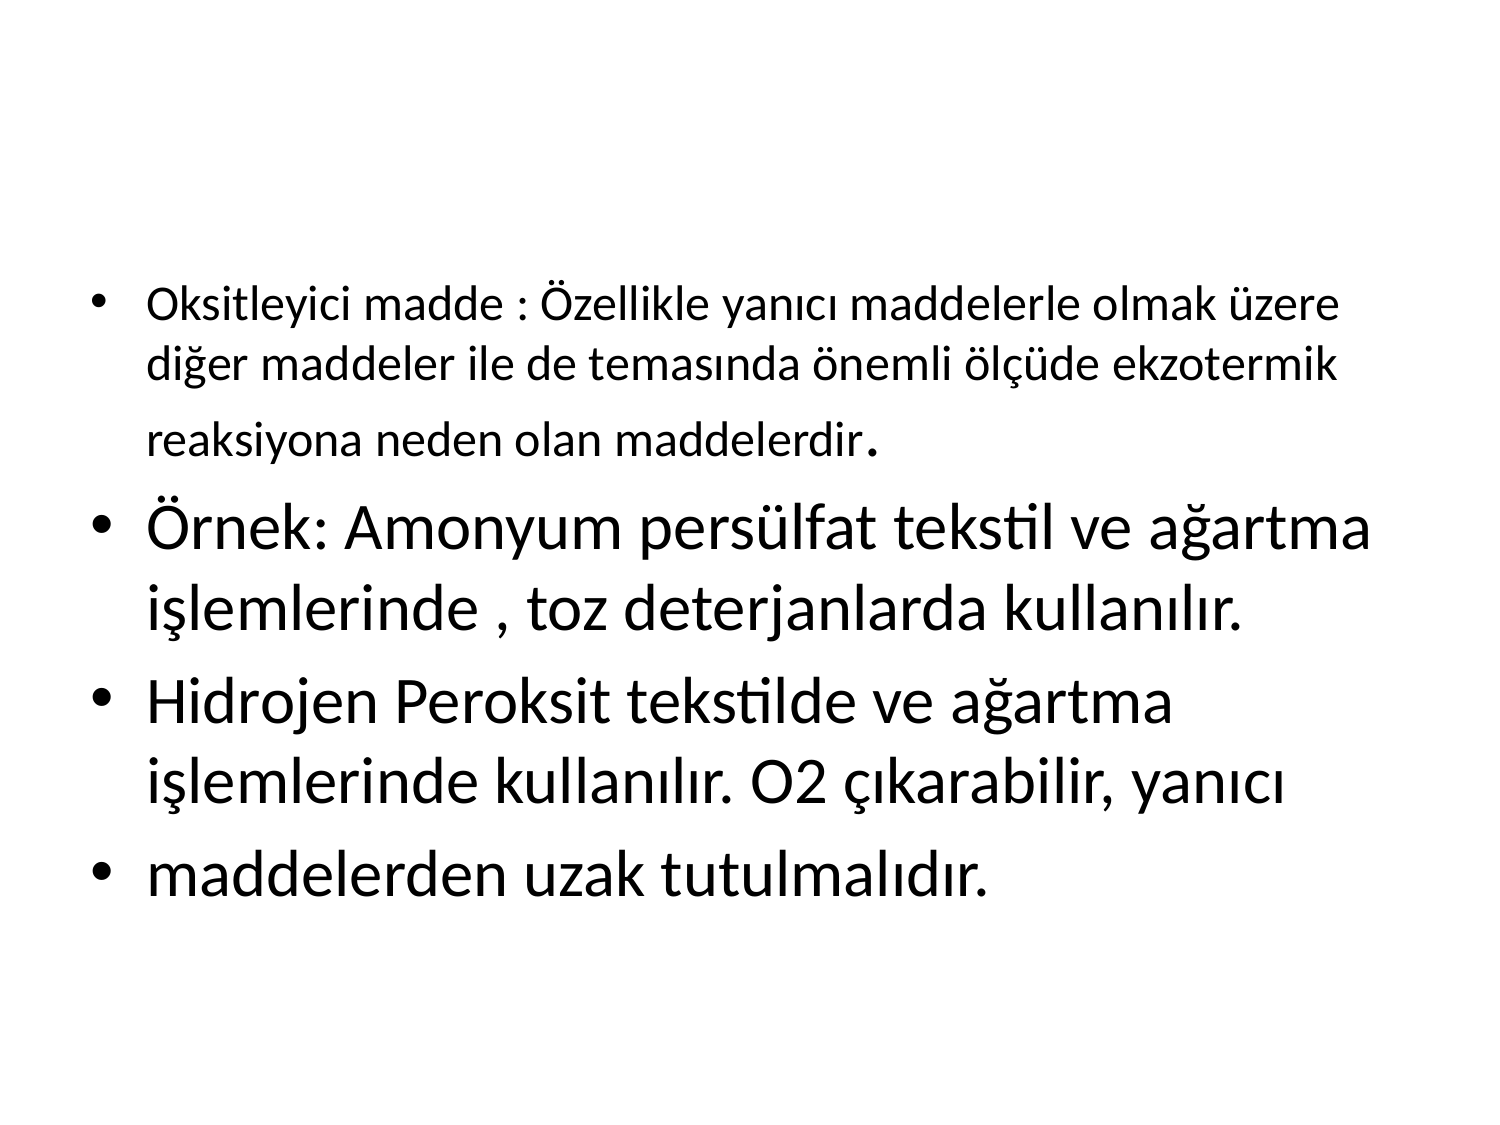

#
Oksitleyici madde : Özellikle yanıcı maddelerle olmak üzere diğer maddeler ile de temasında önemli ölçüde ekzotermik reaksiyona neden olan maddelerdir.
Örnek: Amonyum persülfat tekstil ve ağartma işlemlerinde , toz deterjanlarda kullanılır.
Hidrojen Peroksit tekstilde ve ağartma işlemlerinde kullanılır. O2 çıkarabilir, yanıcı
maddelerden uzak tutulmalıdır.